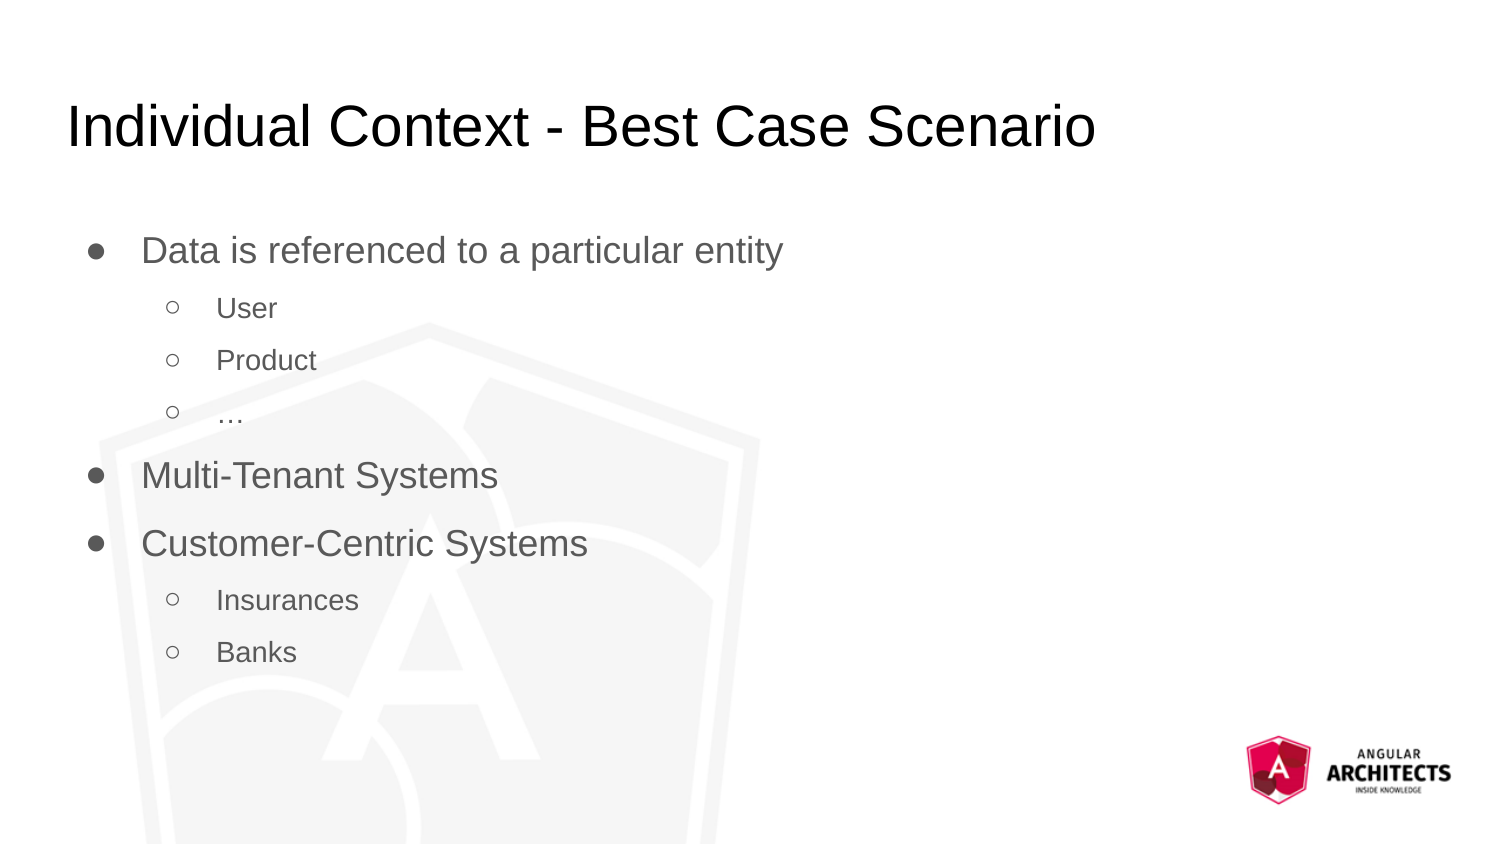

# Individual Context - Best Case Scenario
Data is referenced to a particular entity
User
Product
…
Multi-Tenant Systems
Customer-Centric Systems
Insurances
Banks